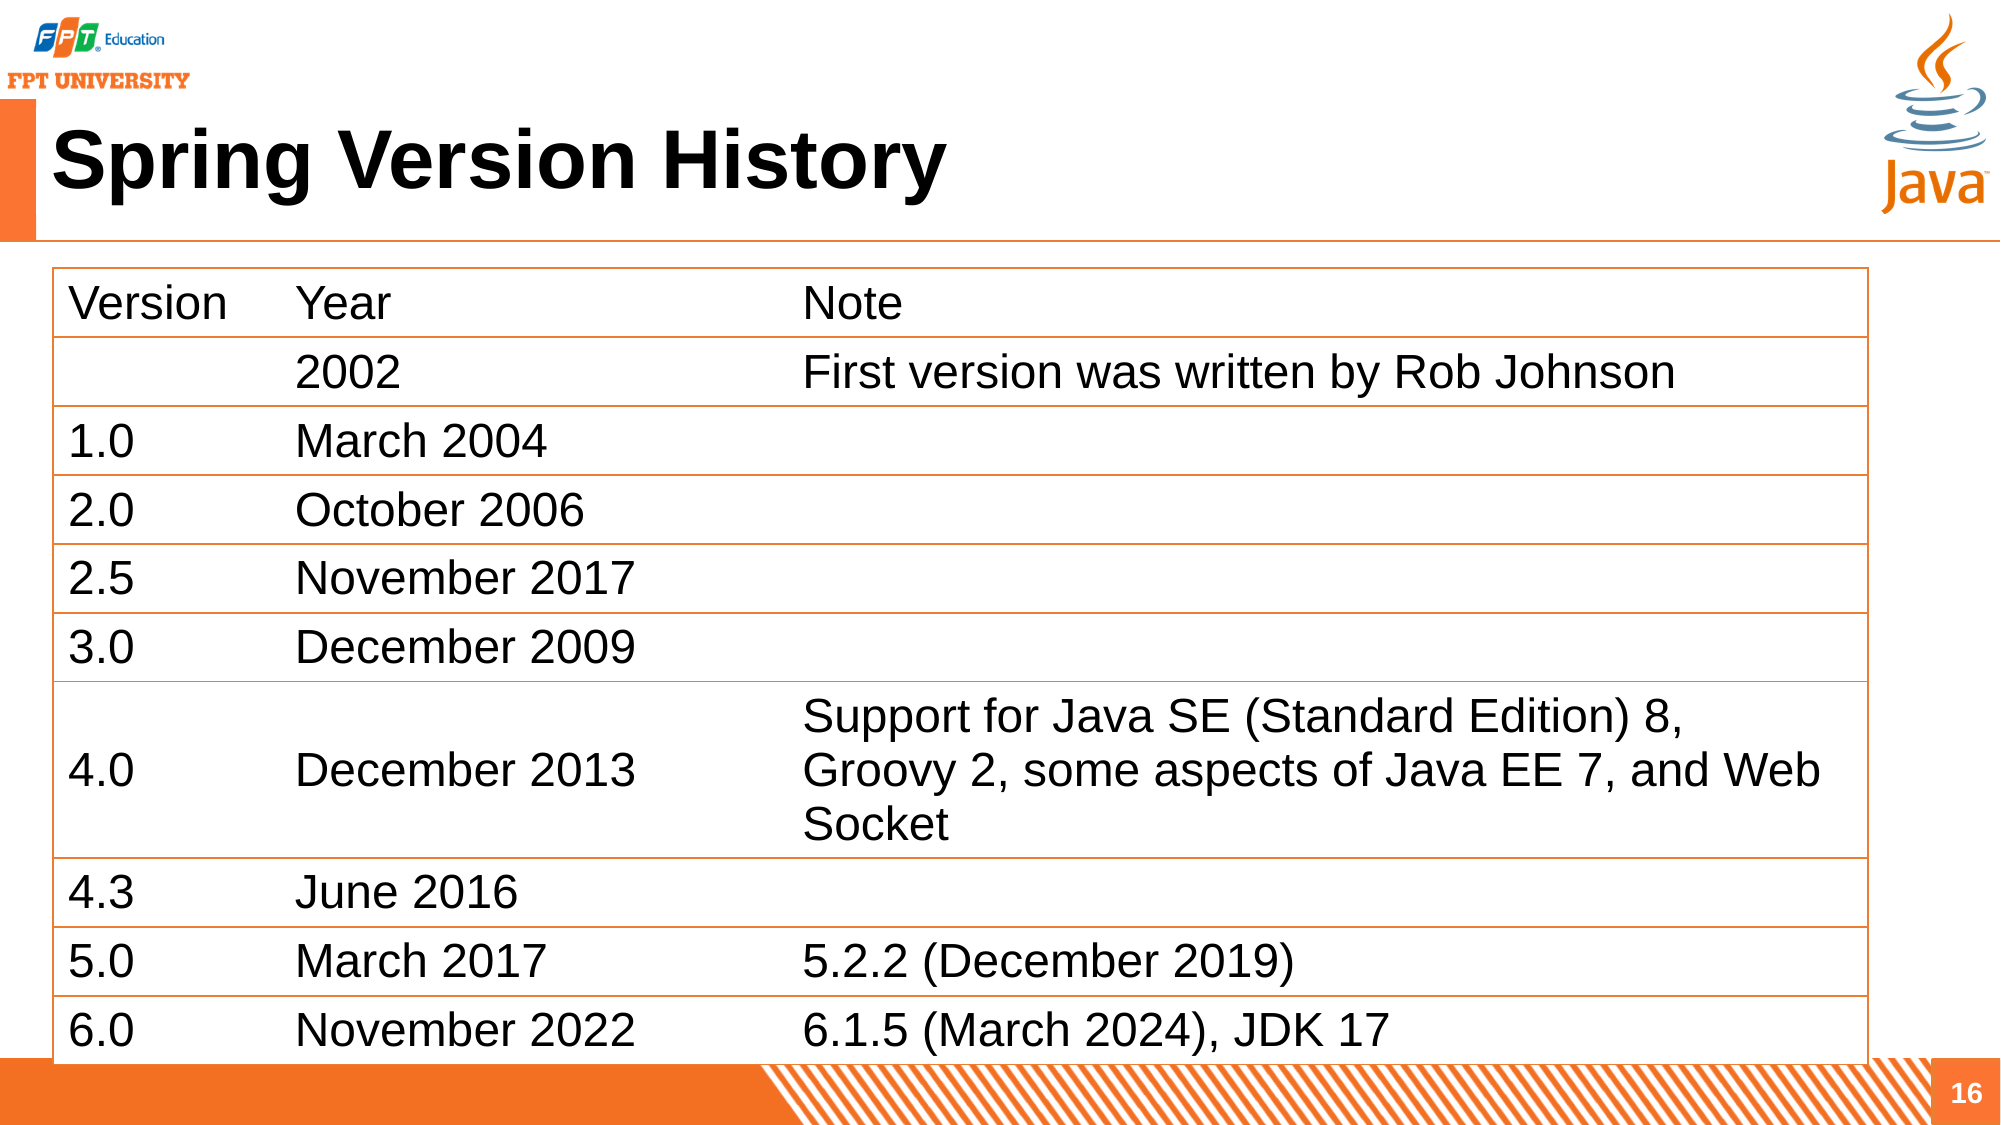

# Spring Version History

| Version | Year | Note |
| --- | --- | --- |
|  | 2002 | First version was written by Rob Johnson |
| 1.0 | March 2004 |  |
| 2.0 | October 2006 |  |
| 2.5 | November 2017 |  |
| 3.0 | December 2009 |  |
| 4.0 | December 2013 | Support for Java SE (Standard Edition) 8, Groovy 2, some aspects of Java EE 7, and Web Socket |
| 4.3 | June 2016 |  |
| 5.0 | March 2017 | 5.2.2 (December 2019) |
| 6.0 | November 2022 | 6.1.5 (March 2024), JDK 17 |
16